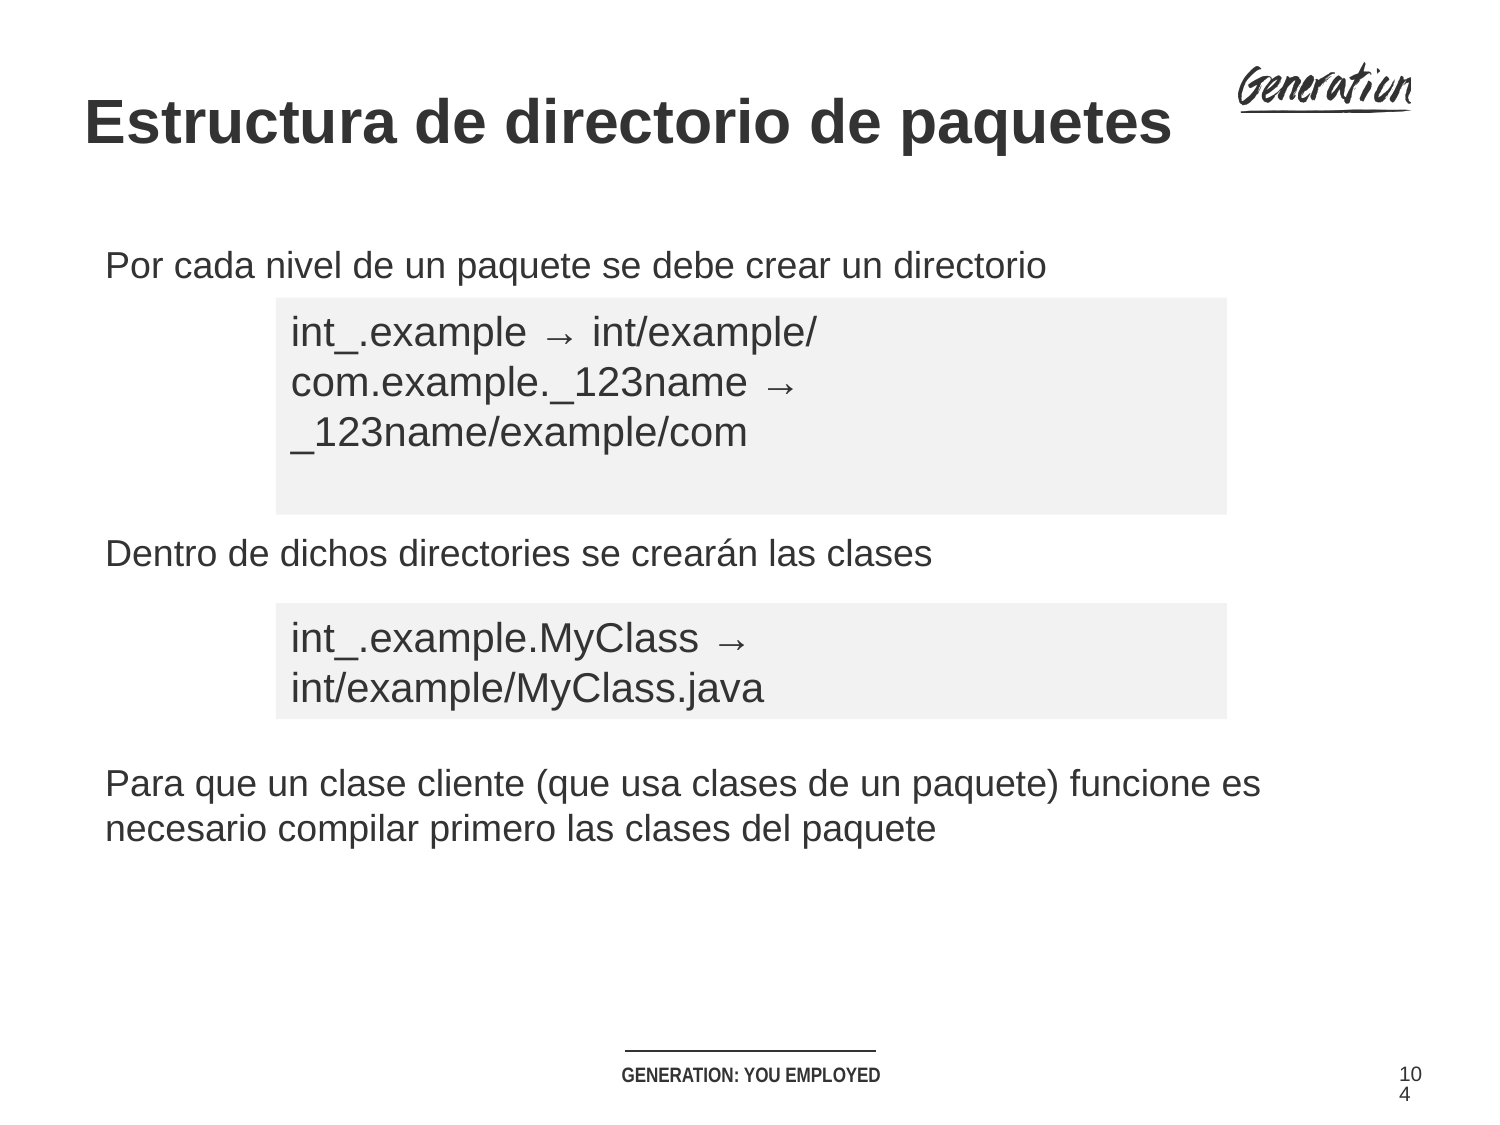

Estructura de directorio de paquetes
Por cada nivel de un paquete se debe crear un directorio

Dentro de dichos directories se crearán las clases

Para que un clase cliente (que usa clases de un paquete) funcione es necesario compilar primero las clases del paquete

int_.example → int/example/
com.example._123name → _123name/example/com

int_.example.MyClass → int/example/MyClass.java